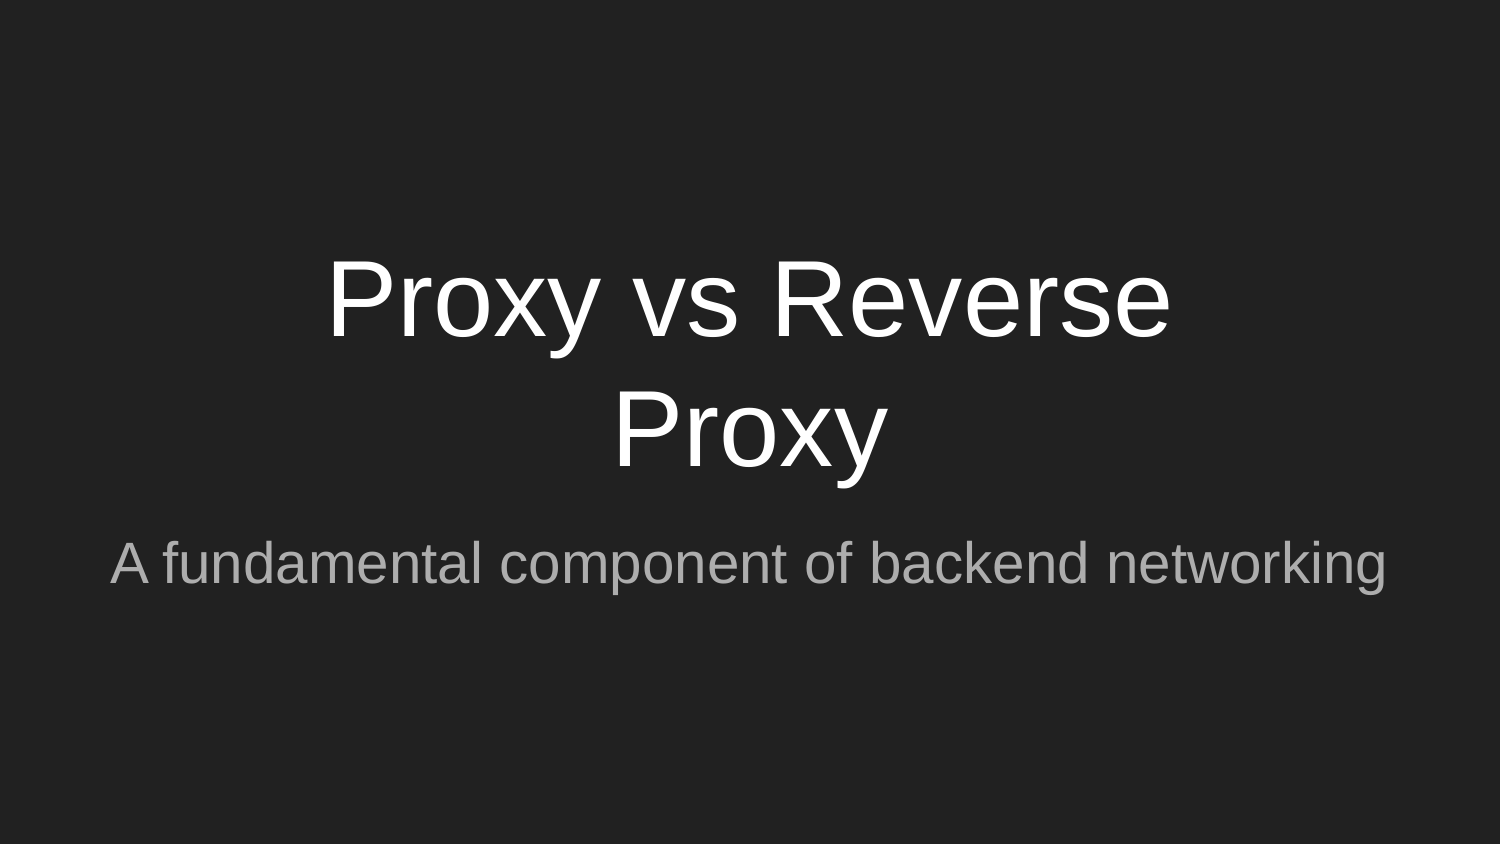

# Proxy vs Reverse Proxy
A fundamental component of backend networking